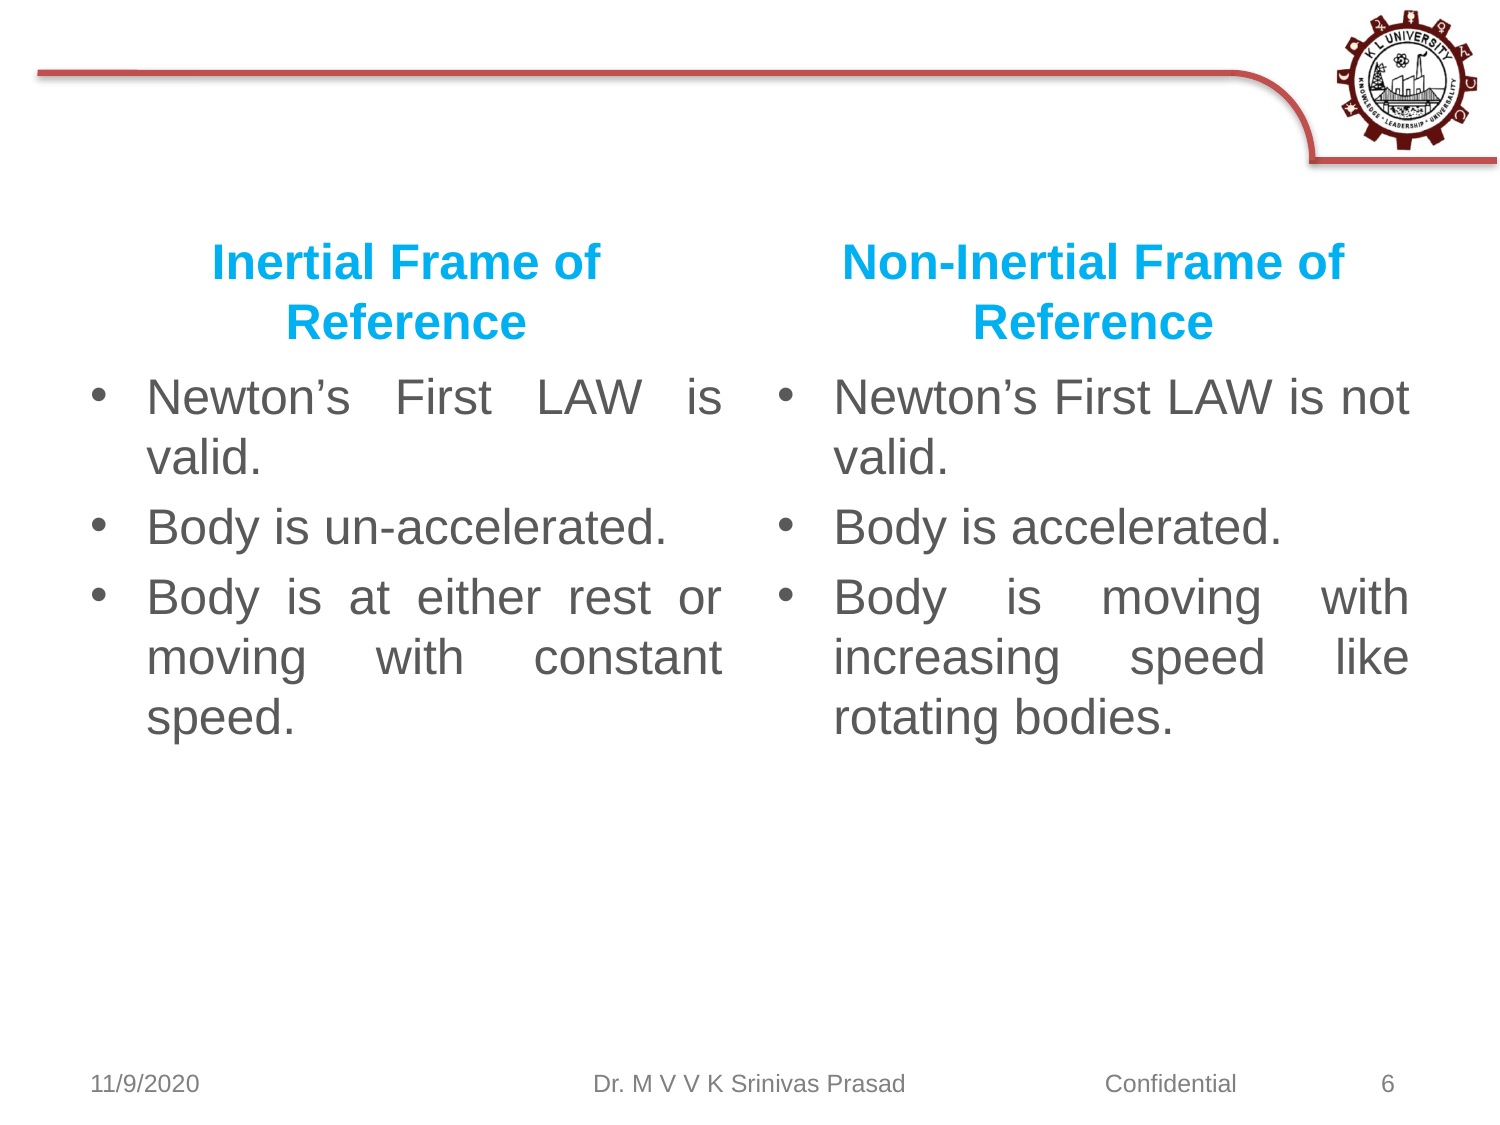

#
Inertial Frame of Reference
Non-Inertial Frame of Reference
Newton’s First LAW is valid.
Body is un-accelerated.
Body is at either rest or moving with constant speed.
Newton’s First LAW is not valid.
Body is accelerated.
Body is moving with increasing speed like rotating bodies.

11/9/2020
Dr. M V V K Srinivas Prasad
Confidential	                  6